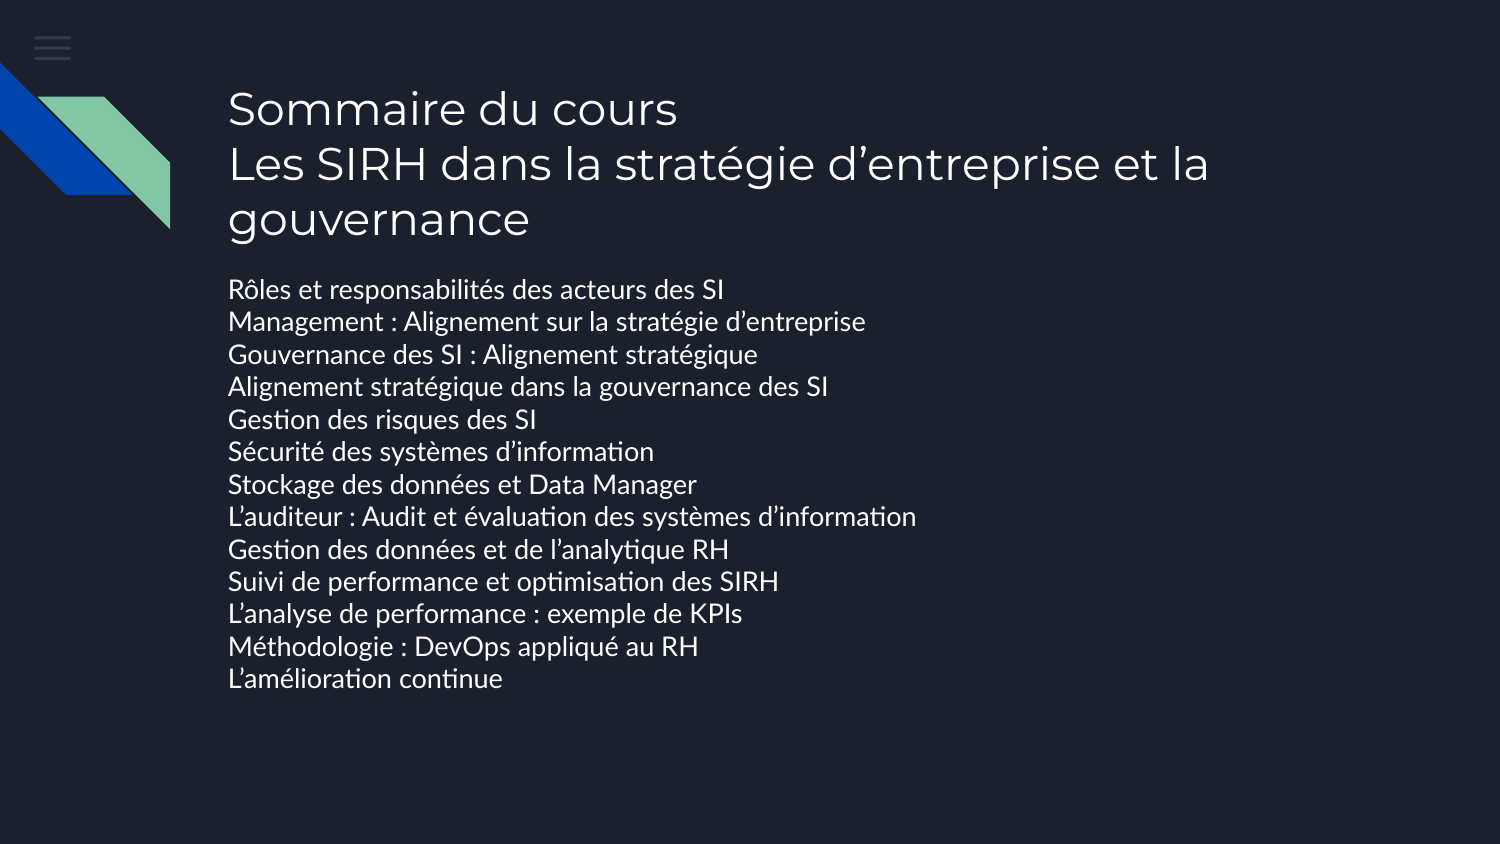

# Sommaire du cours
Les SIRH dans la stratégie d’entreprise et la gouvernance
Rôles et responsabilités des acteurs des SI
Management : Alignement sur la stratégie d’entreprise
Gouvernance des SI : Alignement stratégique
Alignement stratégique dans la gouvernance des SI
Gestion des risques des SI
Sécurité des systèmes d’information
Stockage des données et Data Manager
L’auditeur : Audit et évaluation des systèmes d’information
Gestion des données et de l’analytique RH
Suivi de performance et optimisation des SIRH
L’analyse de performance : exemple de KPIs
Méthodologie : DevOps appliqué au RH
L’amélioration continue